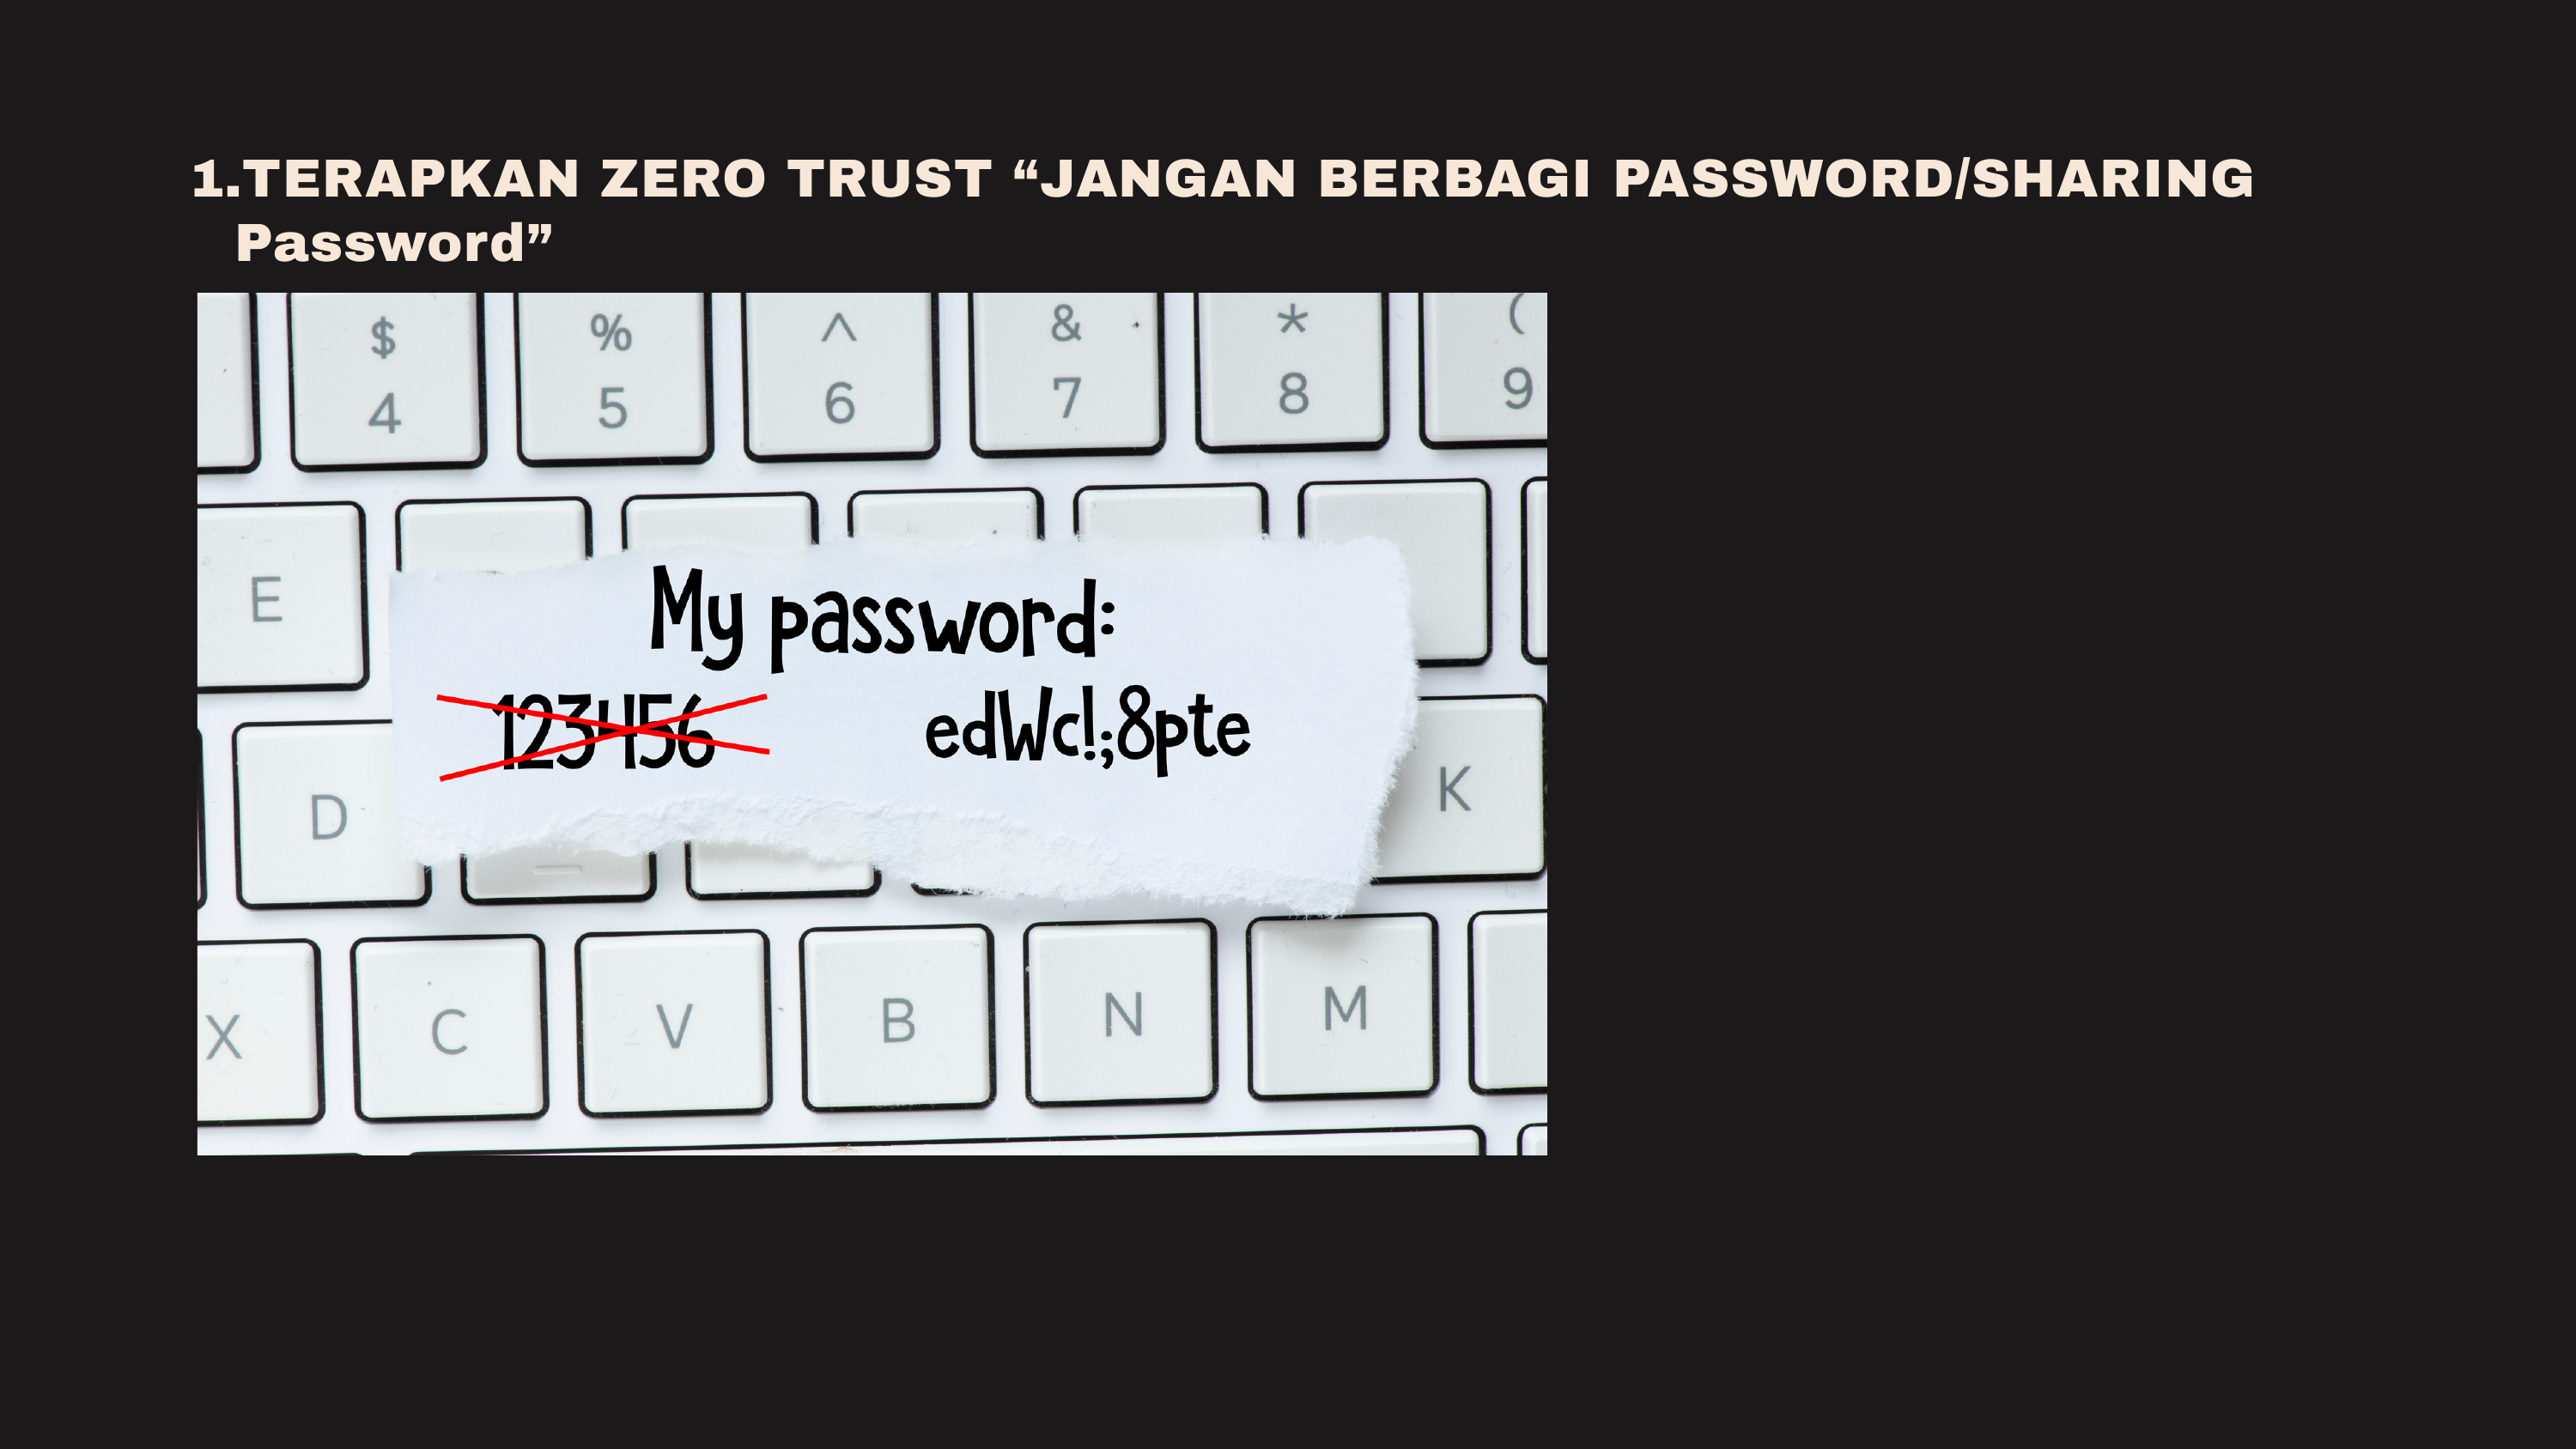

TERAPKAN ZERO TRUST “JANGAN BERBAGI PASSWORD/SHARING Password”